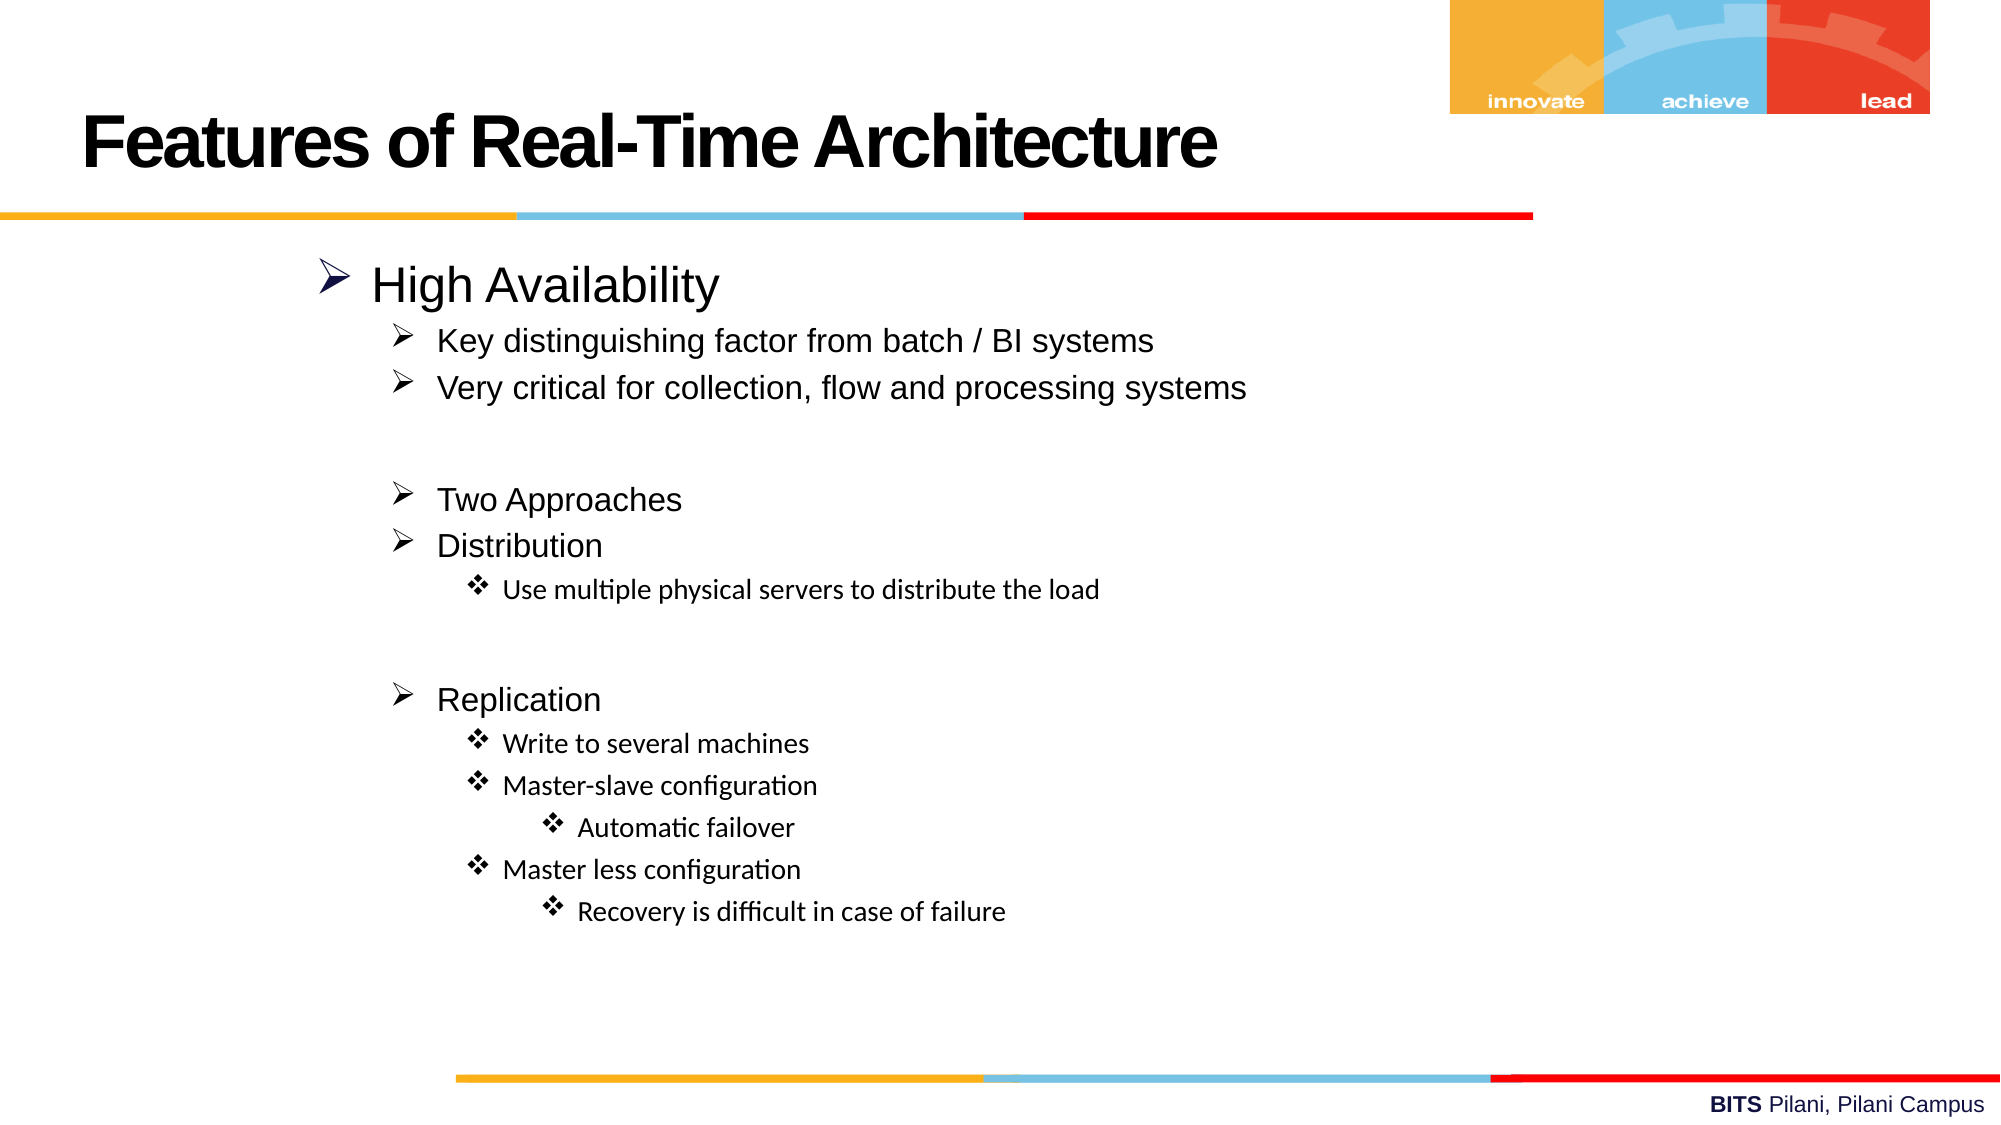

Features of Real-Time Architecture

High Availability
Key distinguishing factor from batch / BI systems
Very critical for collection, flow and processing systems

Two Approaches
Distribution
Use multiple physical servers to distribute the load

Replication
Write to several machines
Master-slave configuration
Automatic failover
Master less configuration
Recovery is difficult in case of failure